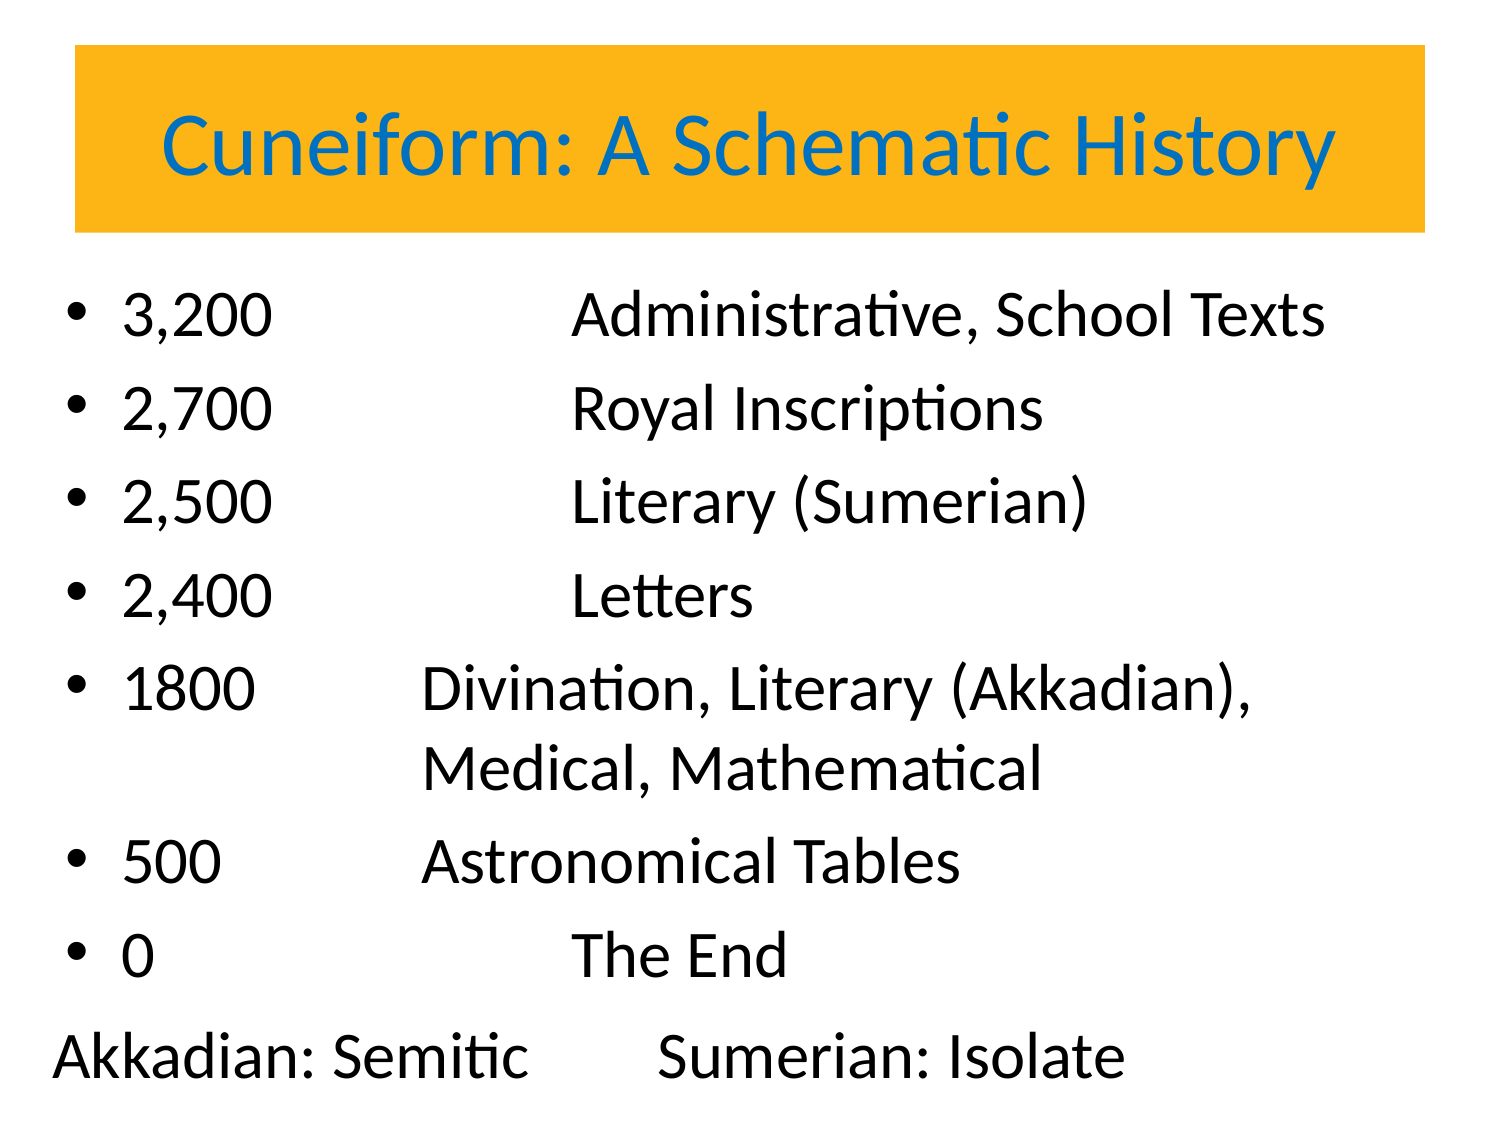

# Cuneiform: A Schematic History
3,200		Administrative, School Texts
2,700		Royal Inscriptions
2,500		Literary (Sumerian)
2,400		Letters
1800		Divination, Literary (Akkadian), 			Medical, Mathematical
500		Astronomical Tables
0			The End
Sumerian: Isolate
Akkadian: Semitic